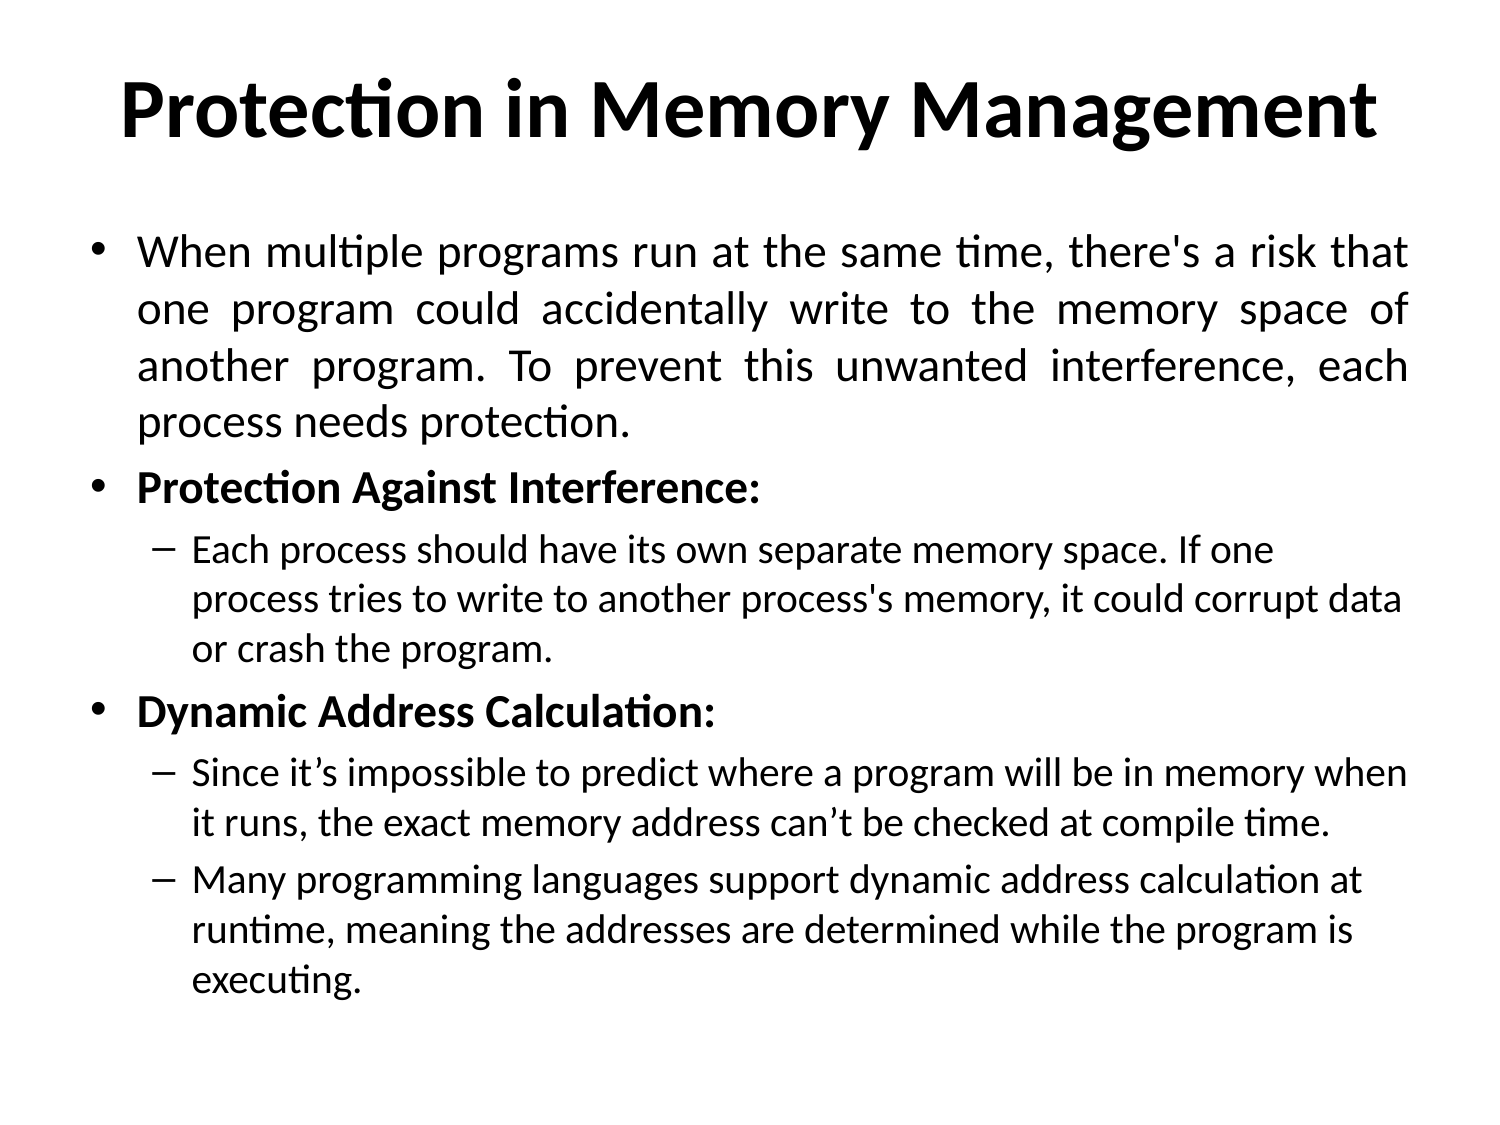

# Protection in Memory Management
When multiple programs run at the same time, there's a risk that one program could accidentally write to the memory space of another program. To prevent this unwanted interference, each process needs protection.
Protection Against Interference:
Each process should have its own separate memory space. If one process tries to write to another process's memory, it could corrupt data or crash the program.
Dynamic Address Calculation:
Since it’s impossible to predict where a program will be in memory when it runs, the exact memory address can’t be checked at compile time.
Many programming languages support dynamic address calculation at runtime, meaning the addresses are determined while the program is executing.